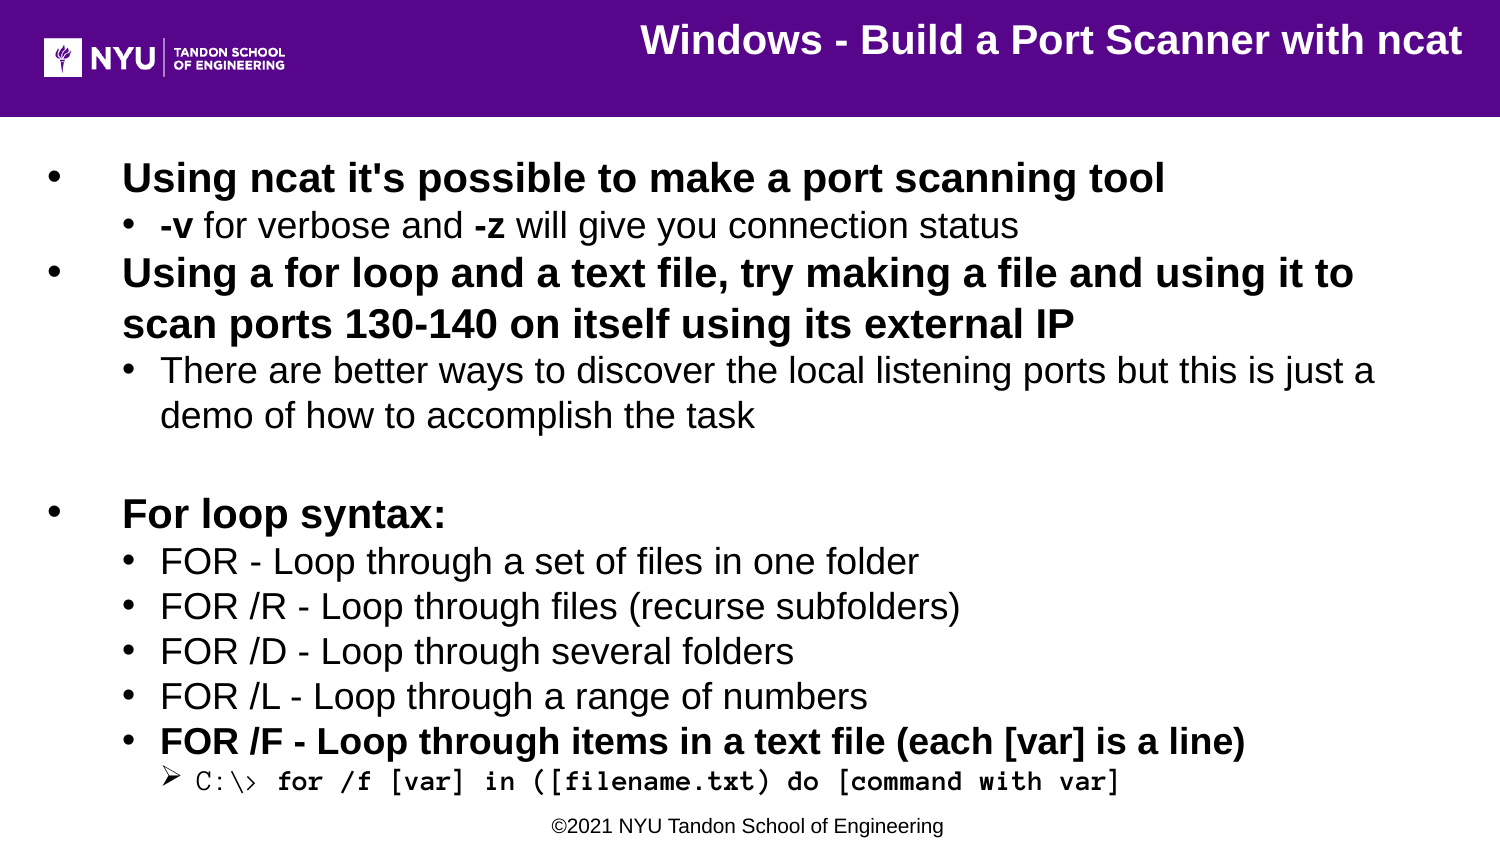

Windows - Build a Port Scanner with ncat
Using ncat it's possible to make a port scanning tool
-v for verbose and -z will give you connection status
Using a for loop and a text file, try making a file and using it to scan ports 130-140 on itself using its external IP
There are better ways to discover the local listening ports but this is just a demo of how to accomplish the task

For loop syntax:
FOR - Loop through a set of files in one folder
FOR /R - Loop through files (recurse subfolders)
FOR /D - Loop through several folders
FOR /L - Loop through a range of numbers
FOR /F - Loop through items in a text file (each [var] is a line)
C:\> for /f [var] in ([filename.txt) do [command with var]